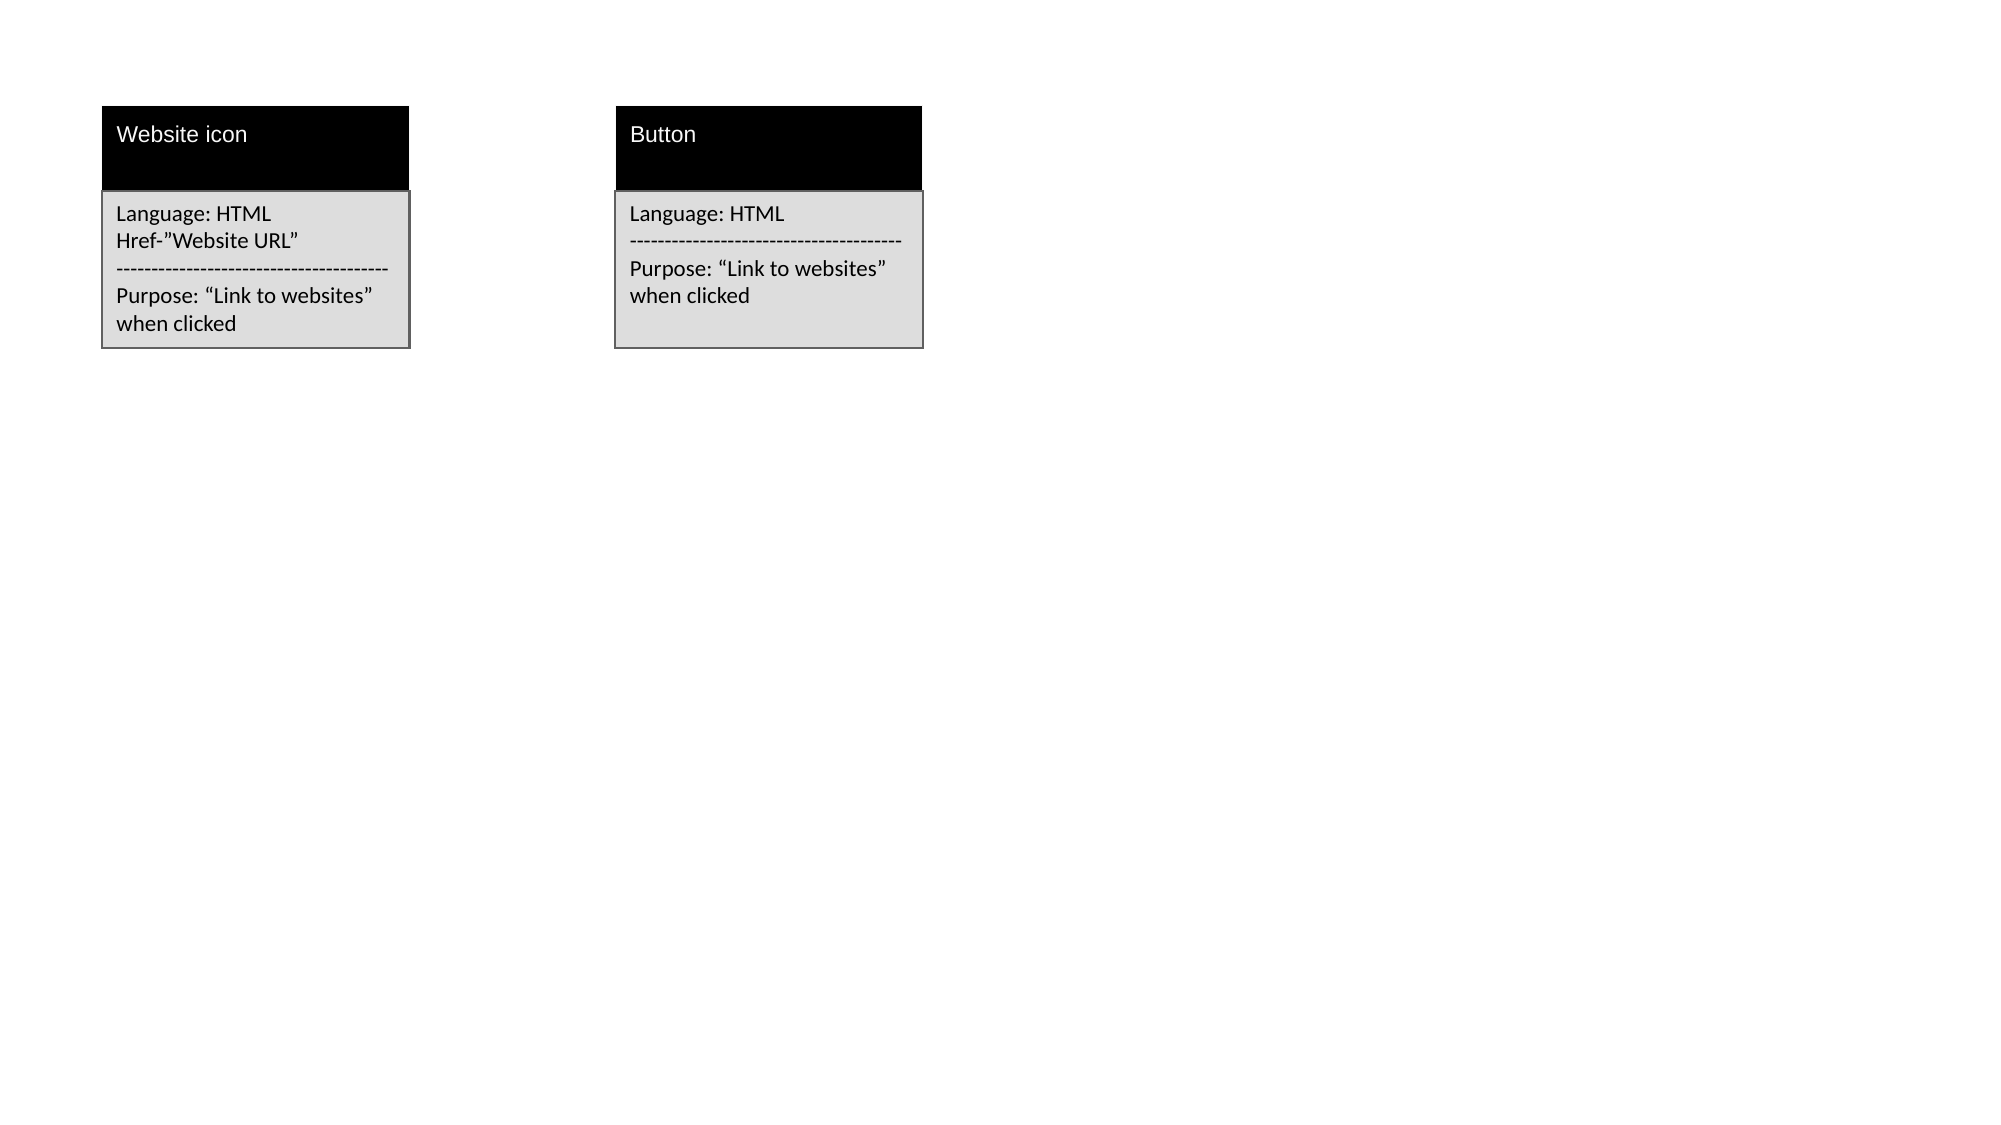

Website icon
Language: HTML
Href-”Website URL”
---------------------------------------
Purpose: “Link to websites” when clicked

Button
Language: HTML
---------------------------------------
Purpose: “Link to websites” when clicked